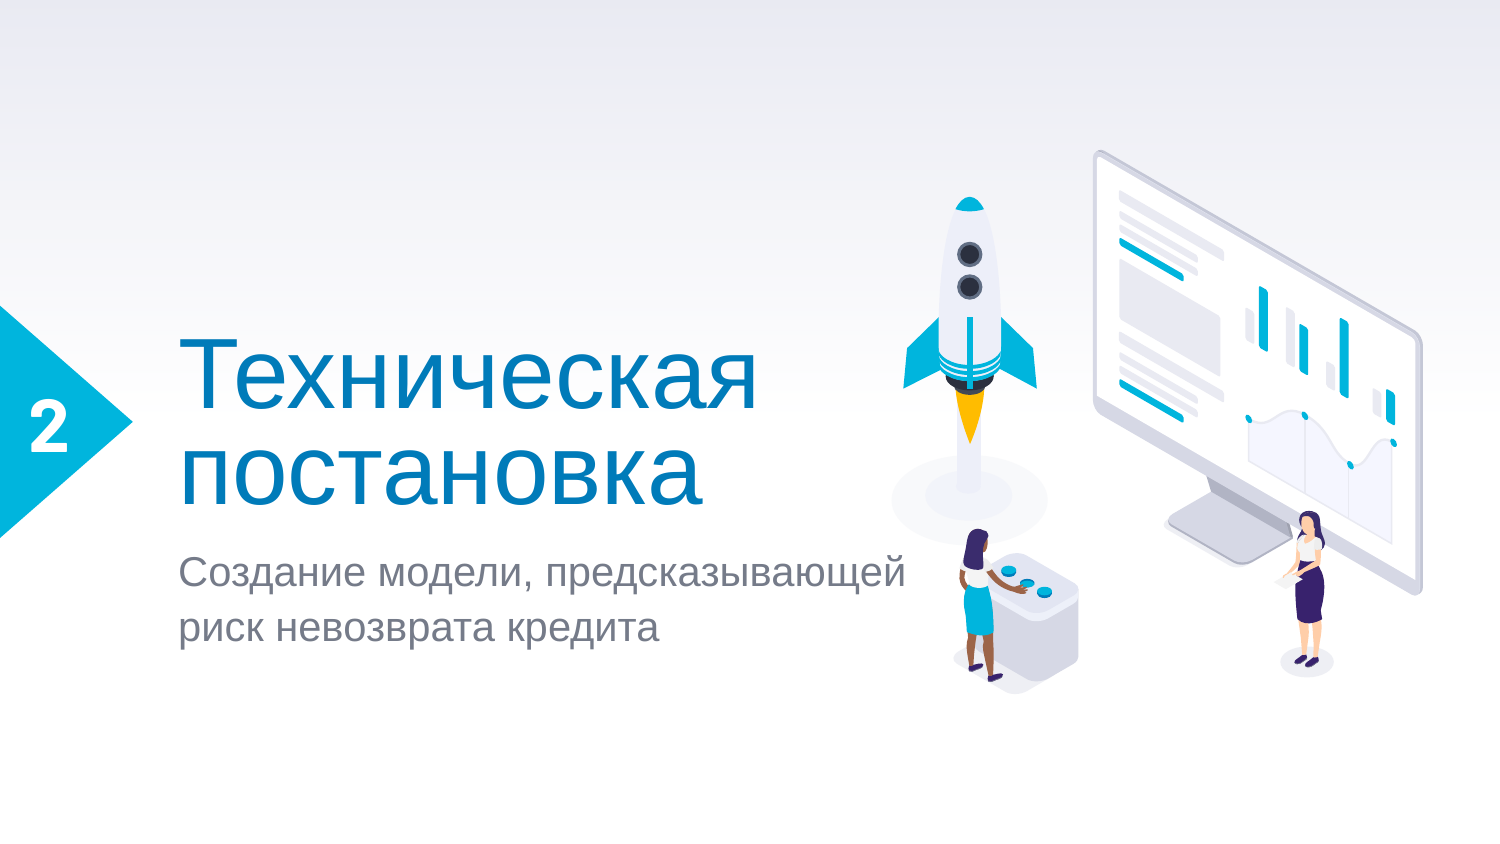

2
# Техническая постановка
Создание модели, предсказывающей риск невозврата кредита